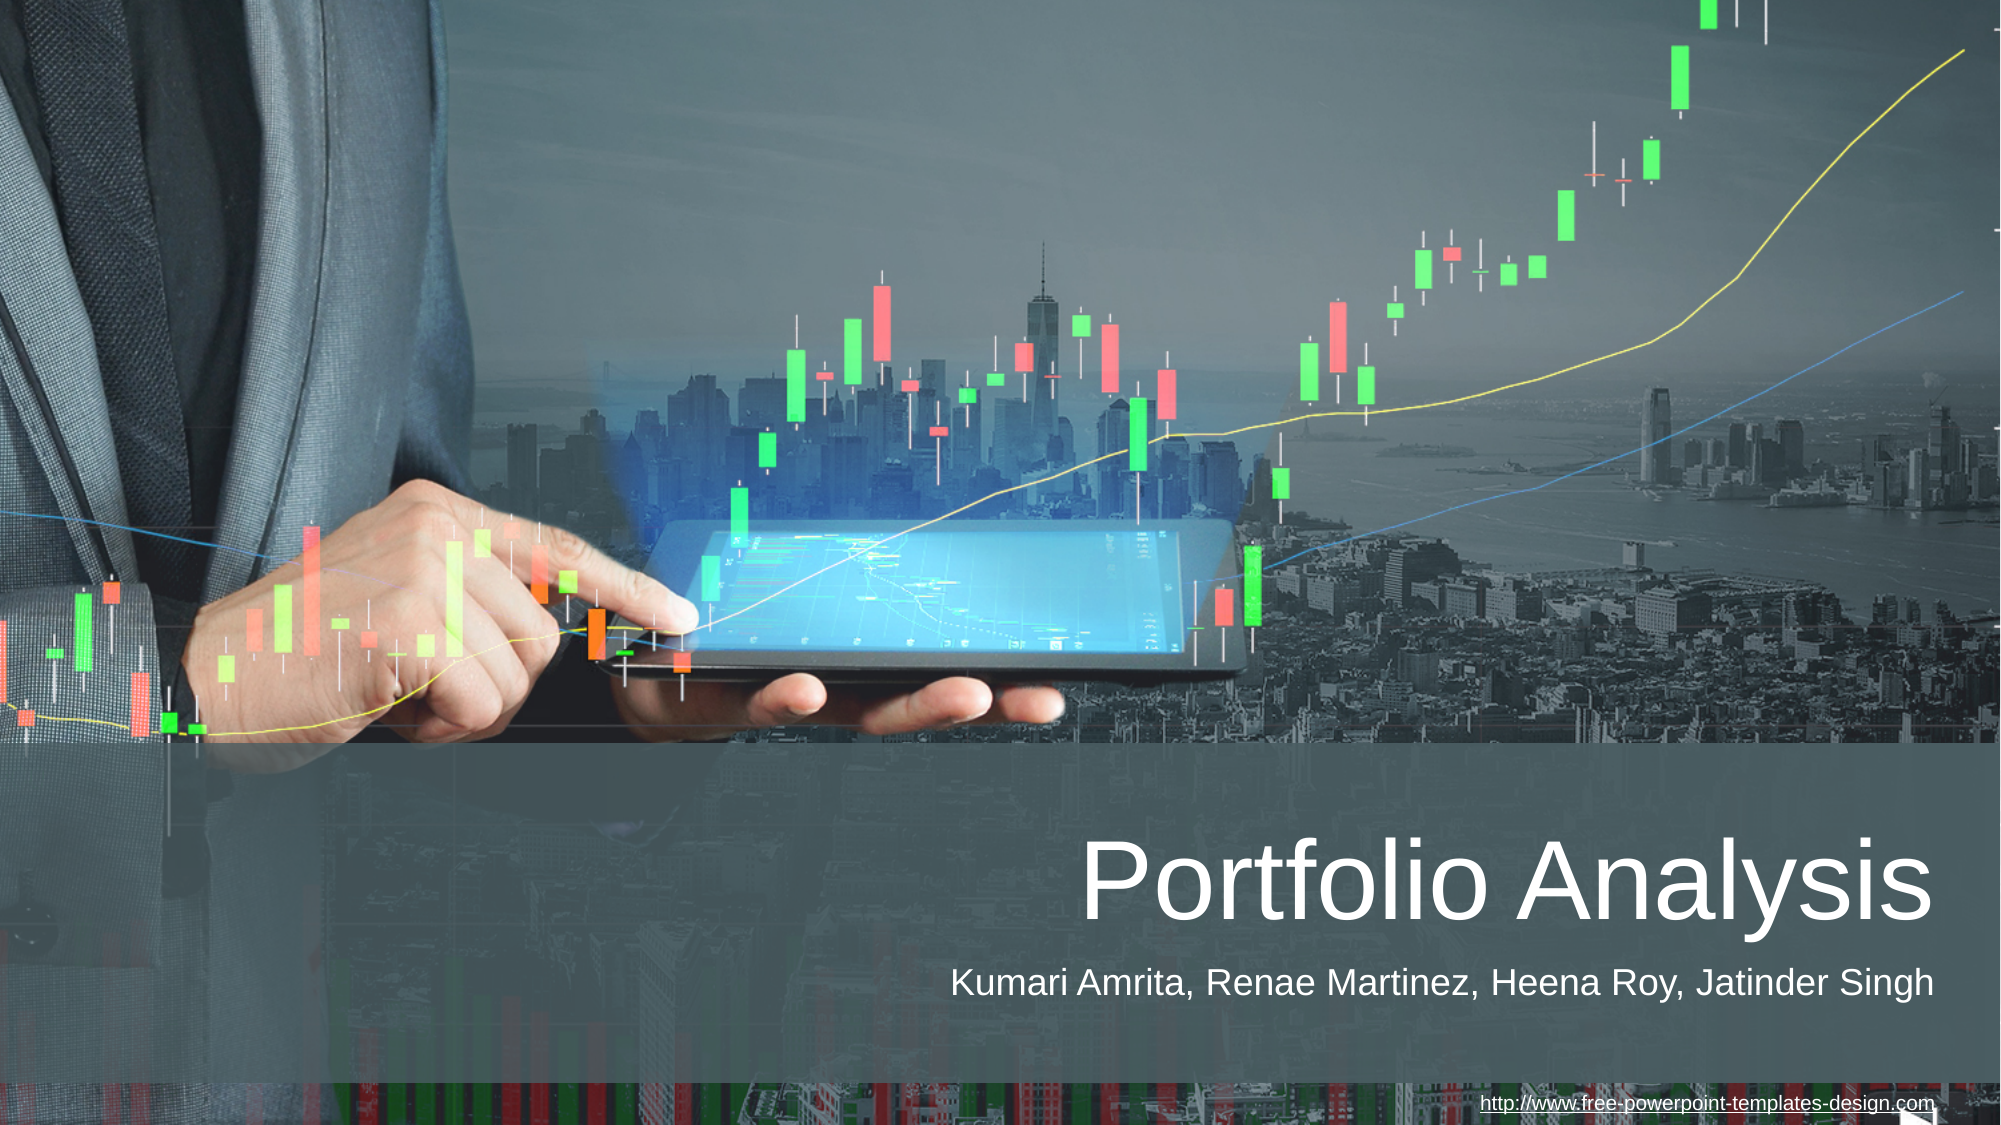

Portfolio Analysis
Kumari Amrita, Renae Martinez, Heena Roy, Jatinder Singh
http://www.free-powerpoint-templates-design.com